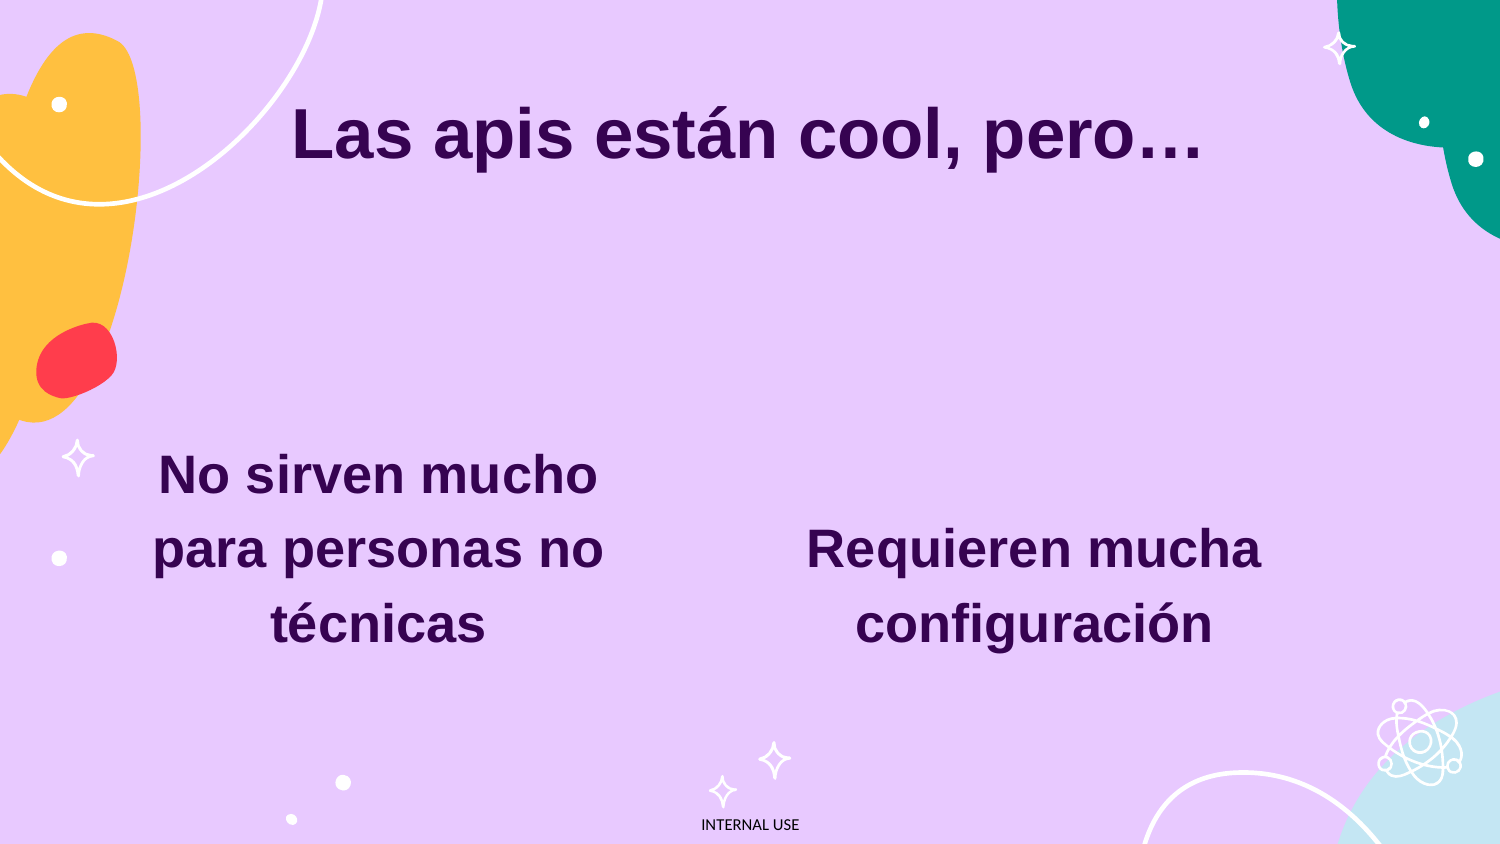

# Las apis están cool, pero…
No sirven mucho para personas no técnicas
Requieren mucha configuración